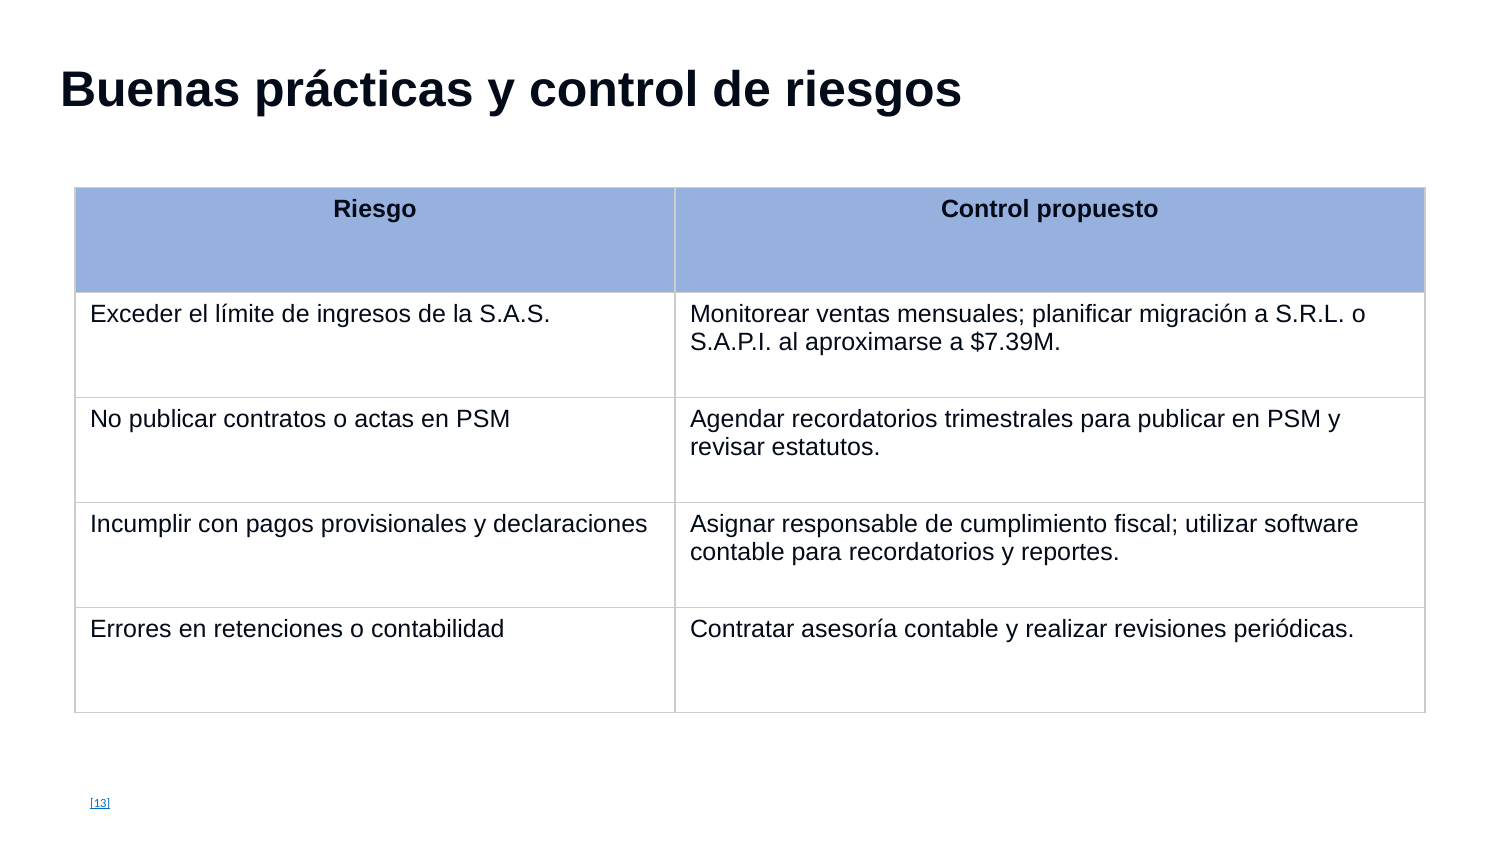

Buenas prácticas y control de riesgos
| Riesgo | Control propuesto |
| --- | --- |
| Exceder el límite de ingresos de la S.A.S. | Monitorear ventas mensuales; planificar migración a S.R.L. o S.A.P.I. al aproximarse a $7.39M. |
| No publicar contratos o actas en PSM | Agendar recordatorios trimestrales para publicar en PSM y revisar estatutos. |
| Incumplir con pagos provisionales y declaraciones | Asignar responsable de cumplimiento fiscal; utilizar software contable para recordatorios y reportes. |
| Errores en retenciones o contabilidad | Contratar asesoría contable y realizar revisiones periódicas. |
[13]